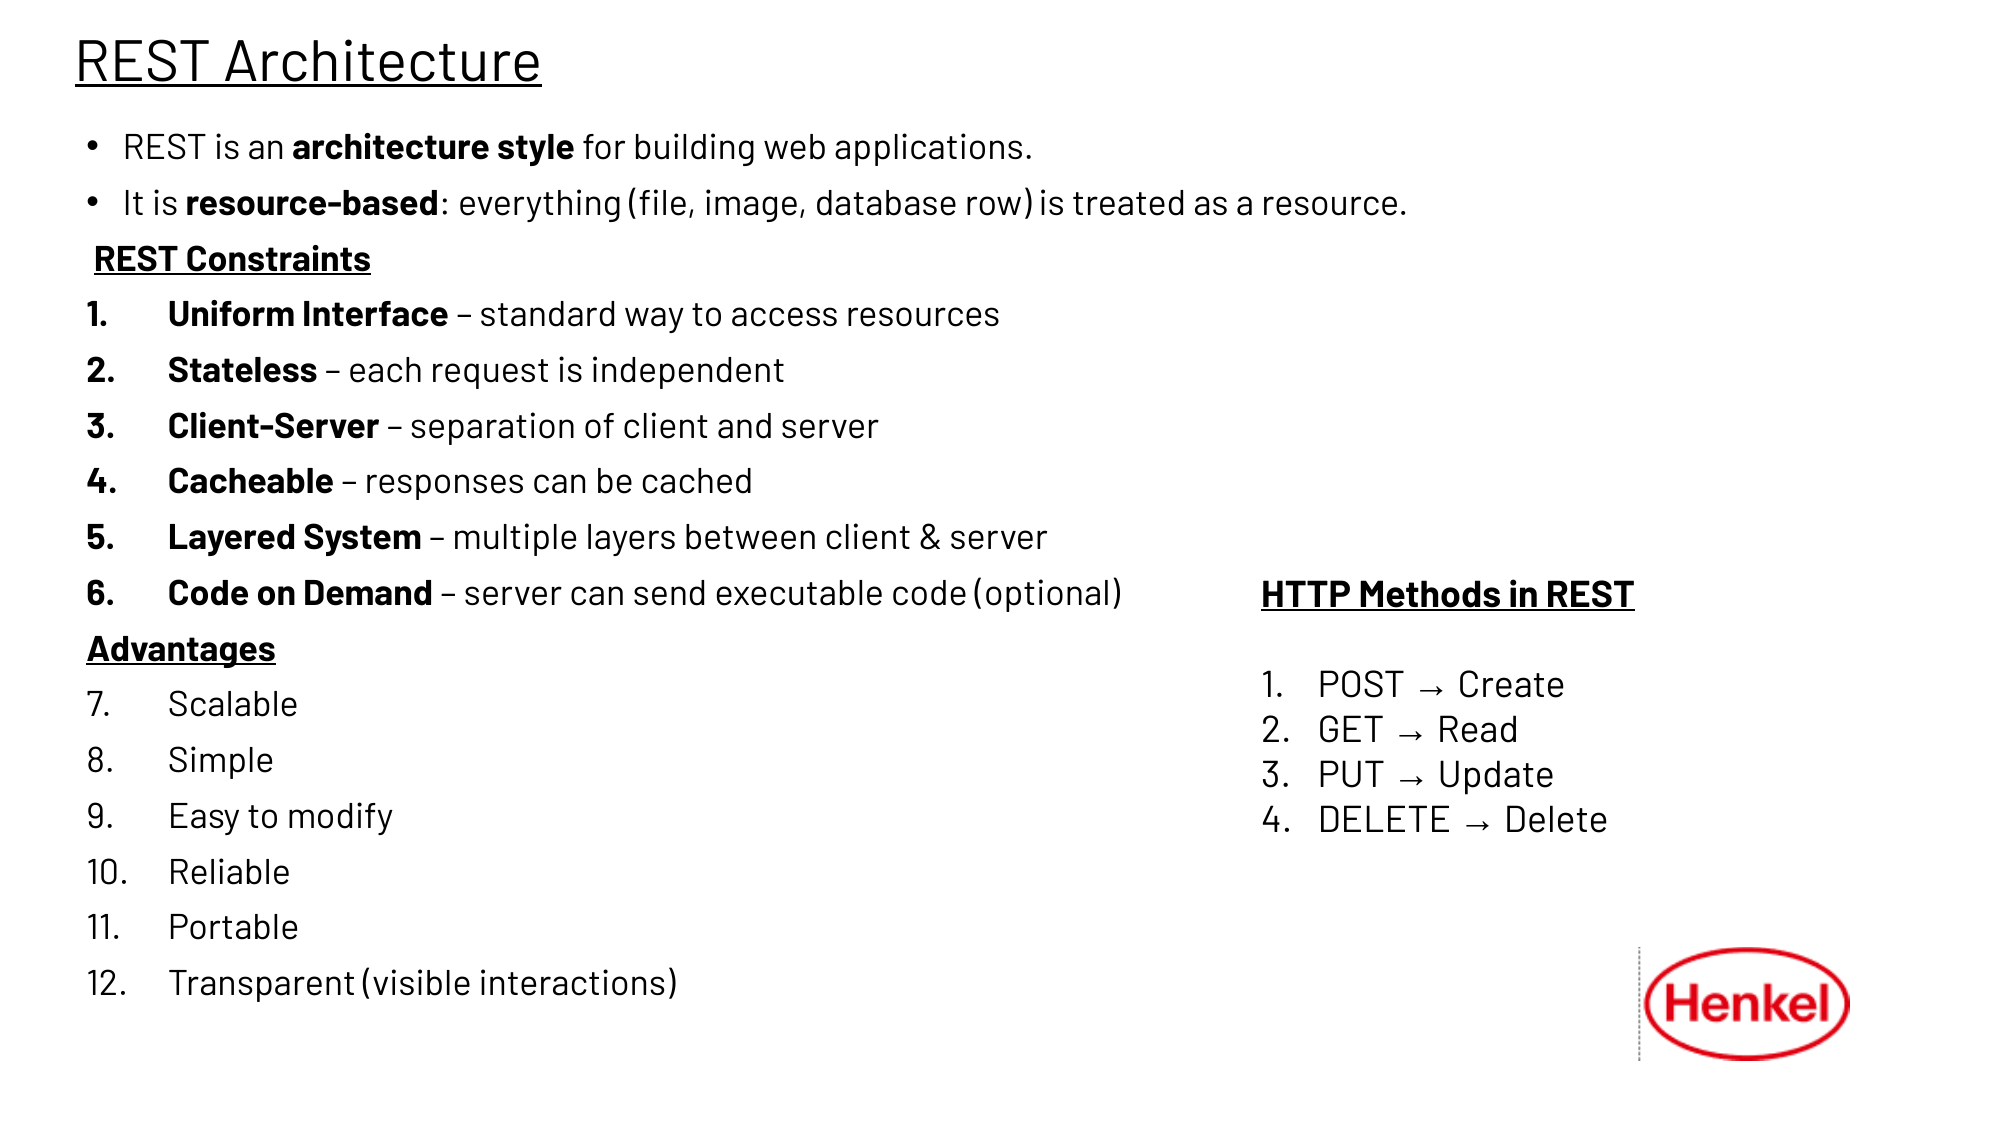

# REST Architecture
REST is an architecture style for building web applications.
It is resource-based: everything (file, image, database row) is treated as a resource.
 REST Constraints
Uniform Interface – standard way to access resources
Stateless – each request is independent
Client-Server – separation of client and server
Cacheable – responses can be cached
Layered System – multiple layers between client & server
Code on Demand – server can send executable code (optional)
Advantages
Scalable
Simple
Easy to modify
Reliable
Portable
Transparent (visible interactions)

HTTP Methods in REST

POST → Create
GET → Read
PUT → Update
DELETE → Delete